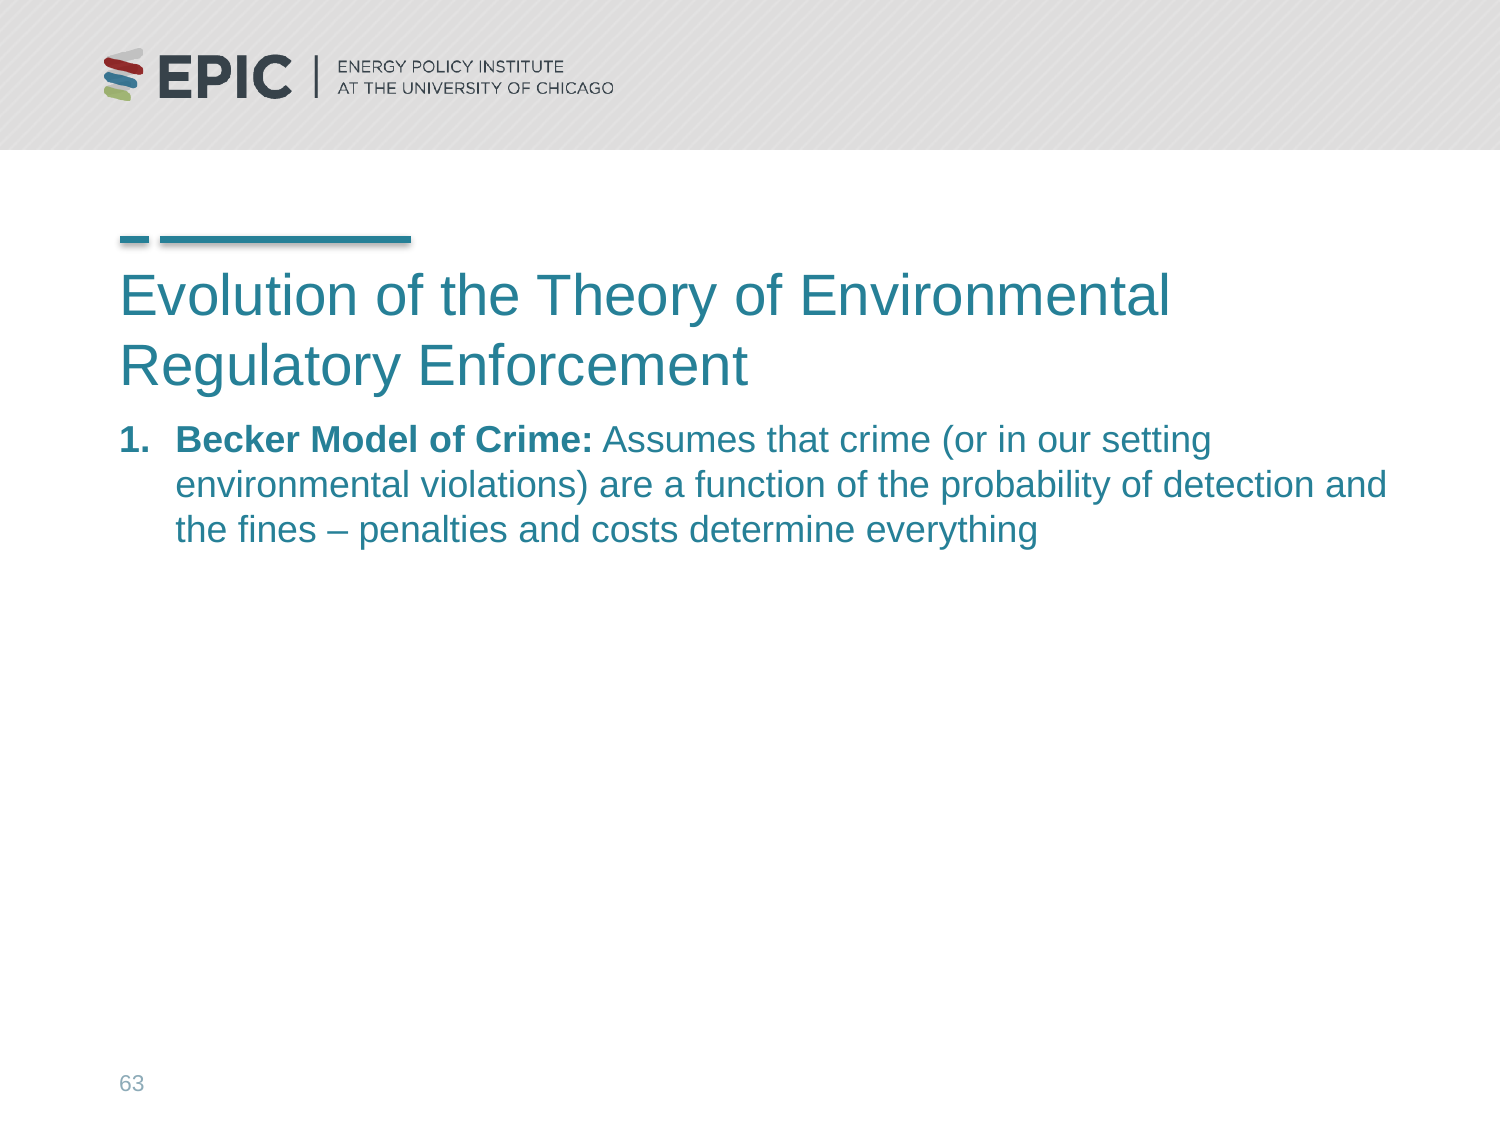

# Evolution of the Theory of Environmental Regulatory Enforcement
Becker Model of Crime: Assumes that crime (or in our setting environmental violations) are a function of the probability of detection and the fines – penalties and costs determine everything
63